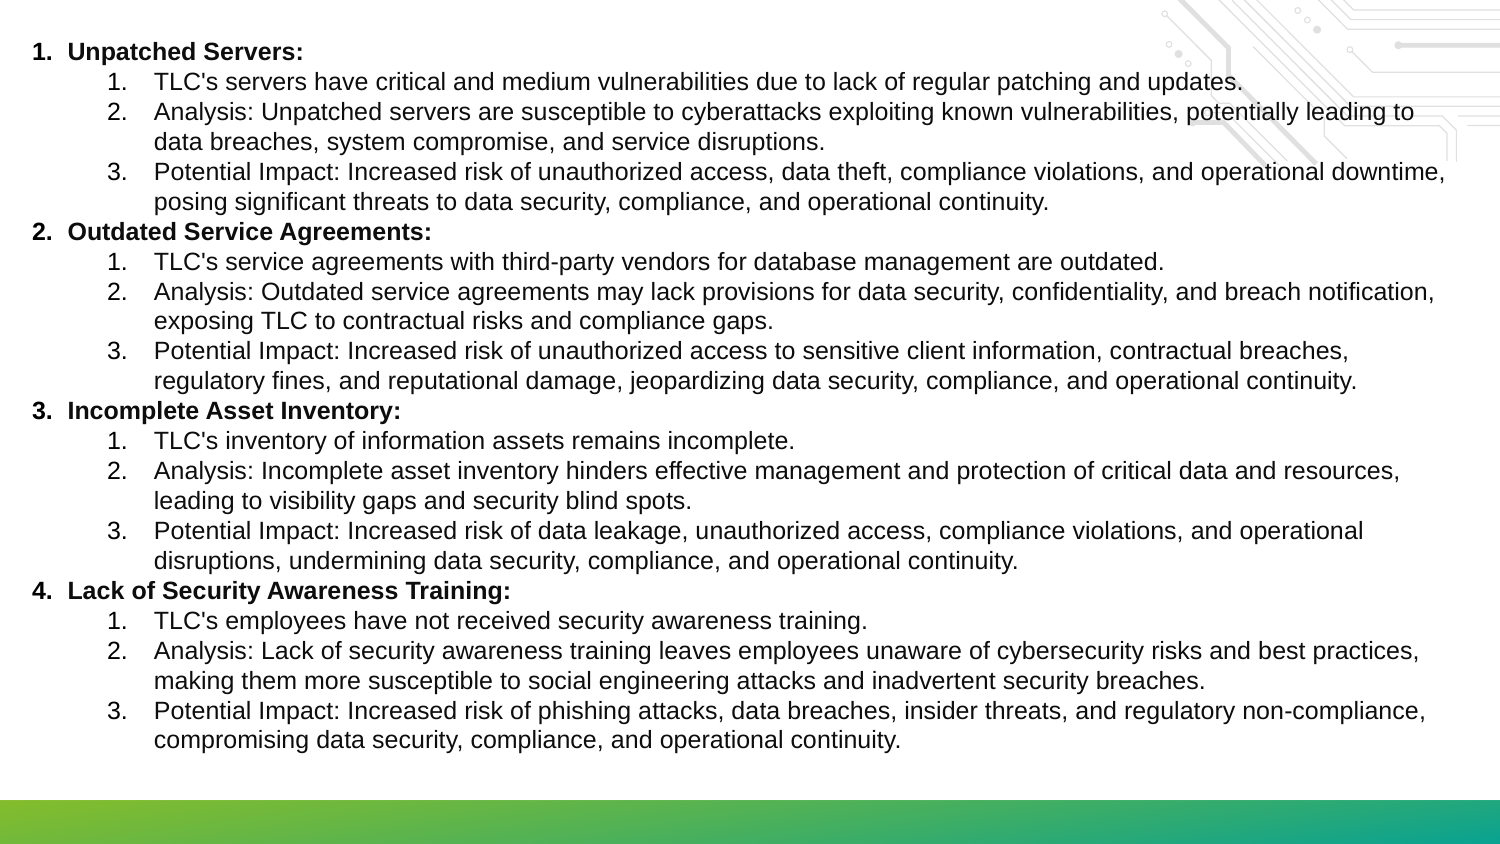

Unpatched Servers:
TLC's servers have critical and medium vulnerabilities due to lack of regular patching and updates.
Analysis: Unpatched servers are susceptible to cyberattacks exploiting known vulnerabilities, potentially leading to data breaches, system compromise, and service disruptions.
Potential Impact: Increased risk of unauthorized access, data theft, compliance violations, and operational downtime, posing significant threats to data security, compliance, and operational continuity.
Outdated Service Agreements:
TLC's service agreements with third-party vendors for database management are outdated.
Analysis: Outdated service agreements may lack provisions for data security, confidentiality, and breach notification, exposing TLC to contractual risks and compliance gaps.
Potential Impact: Increased risk of unauthorized access to sensitive client information, contractual breaches, regulatory fines, and reputational damage, jeopardizing data security, compliance, and operational continuity.
Incomplete Asset Inventory:
TLC's inventory of information assets remains incomplete.
Analysis: Incomplete asset inventory hinders effective management and protection of critical data and resources, leading to visibility gaps and security blind spots.
Potential Impact: Increased risk of data leakage, unauthorized access, compliance violations, and operational disruptions, undermining data security, compliance, and operational continuity.
Lack of Security Awareness Training:
TLC's employees have not received security awareness training.
Analysis: Lack of security awareness training leaves employees unaware of cybersecurity risks and best practices, making them more susceptible to social engineering attacks and inadvertent security breaches.
Potential Impact: Increased risk of phishing attacks, data breaches, insider threats, and regulatory non-compliance, compromising data security, compliance, and operational continuity.